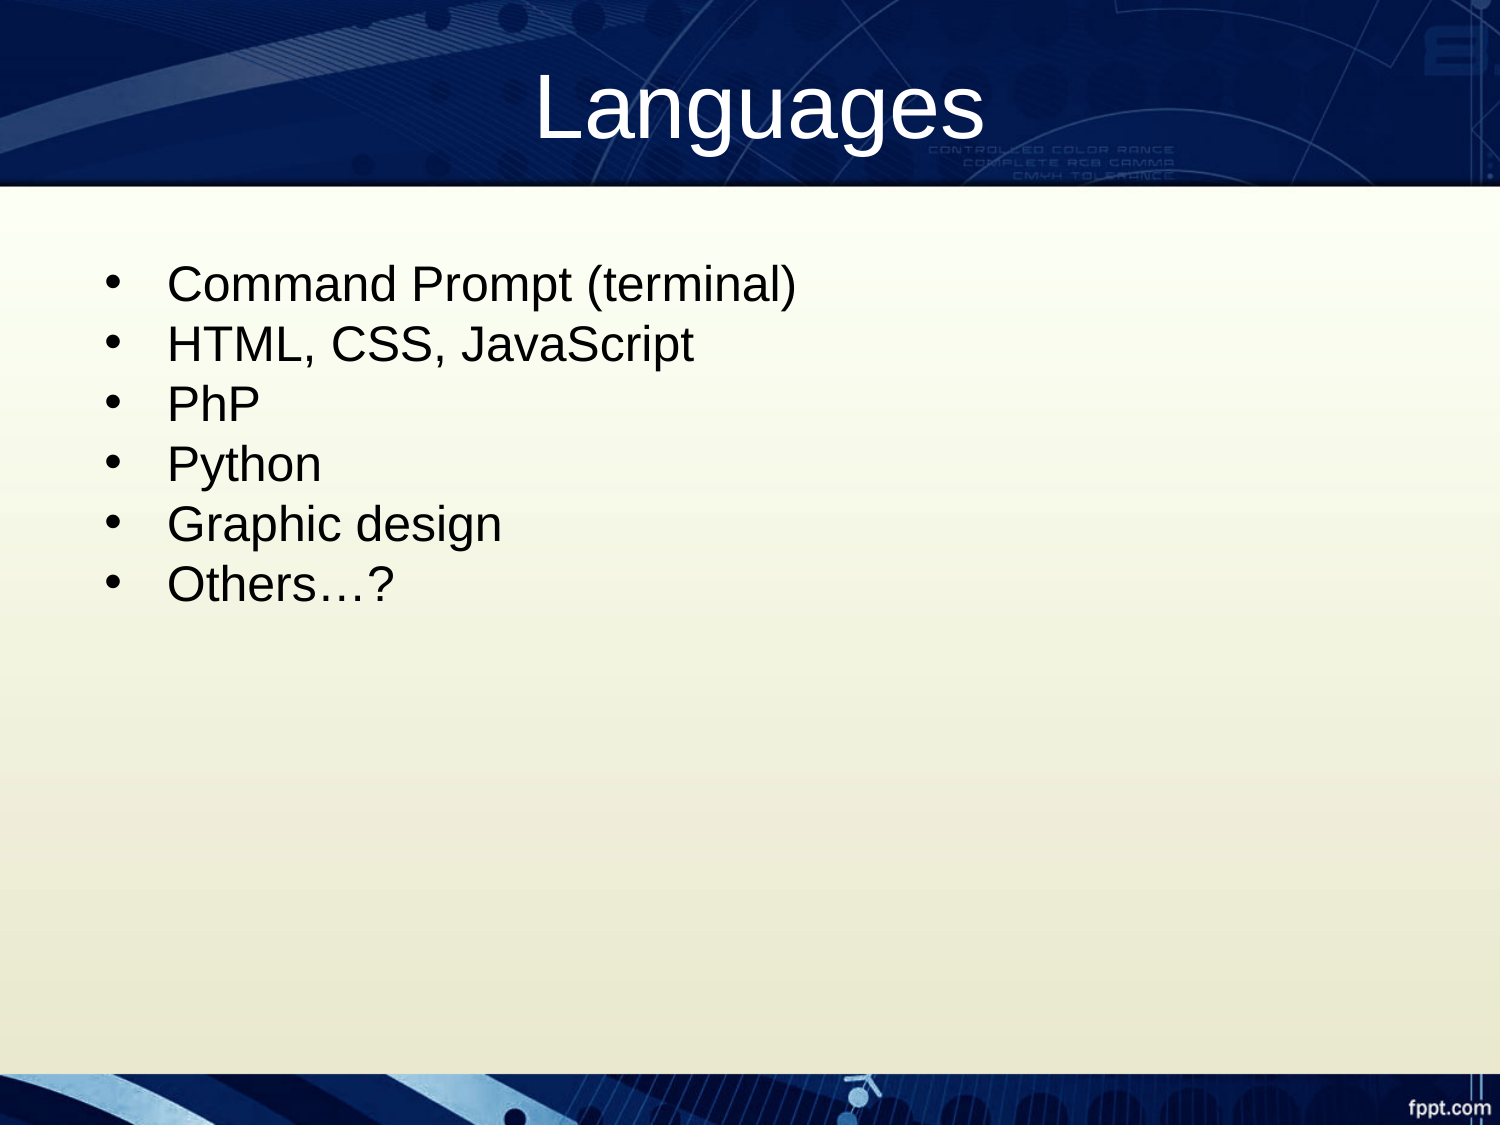

# Languages
Command Prompt (terminal)
HTML, CSS, JavaScript
PhP
Python
Graphic design
Others…?